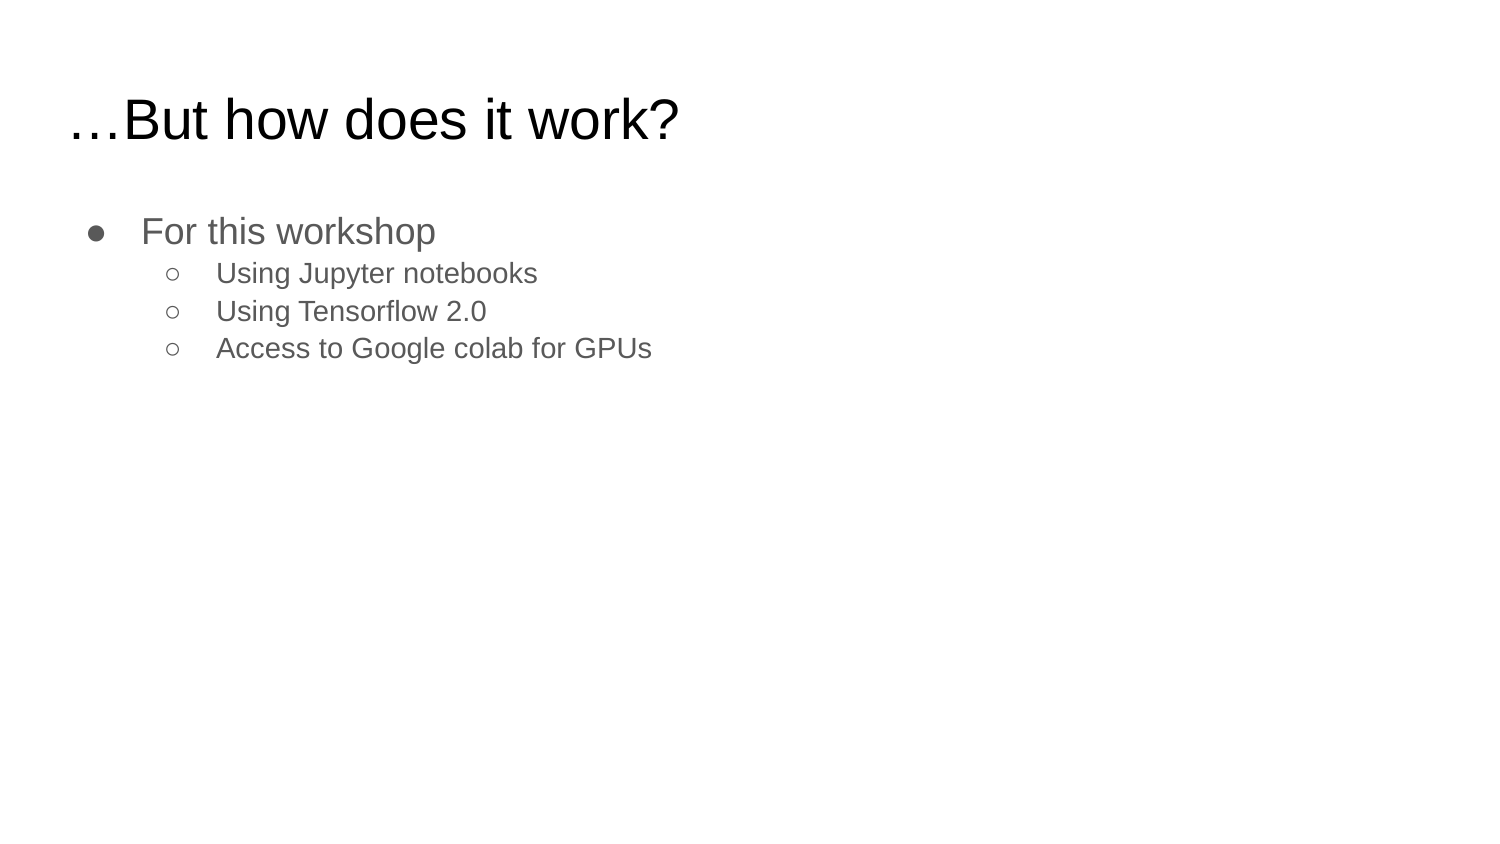

# …But how does it work?
For this workshop
Using Jupyter notebooks
Using Tensorflow 2.0
Access to Google colab for GPUs